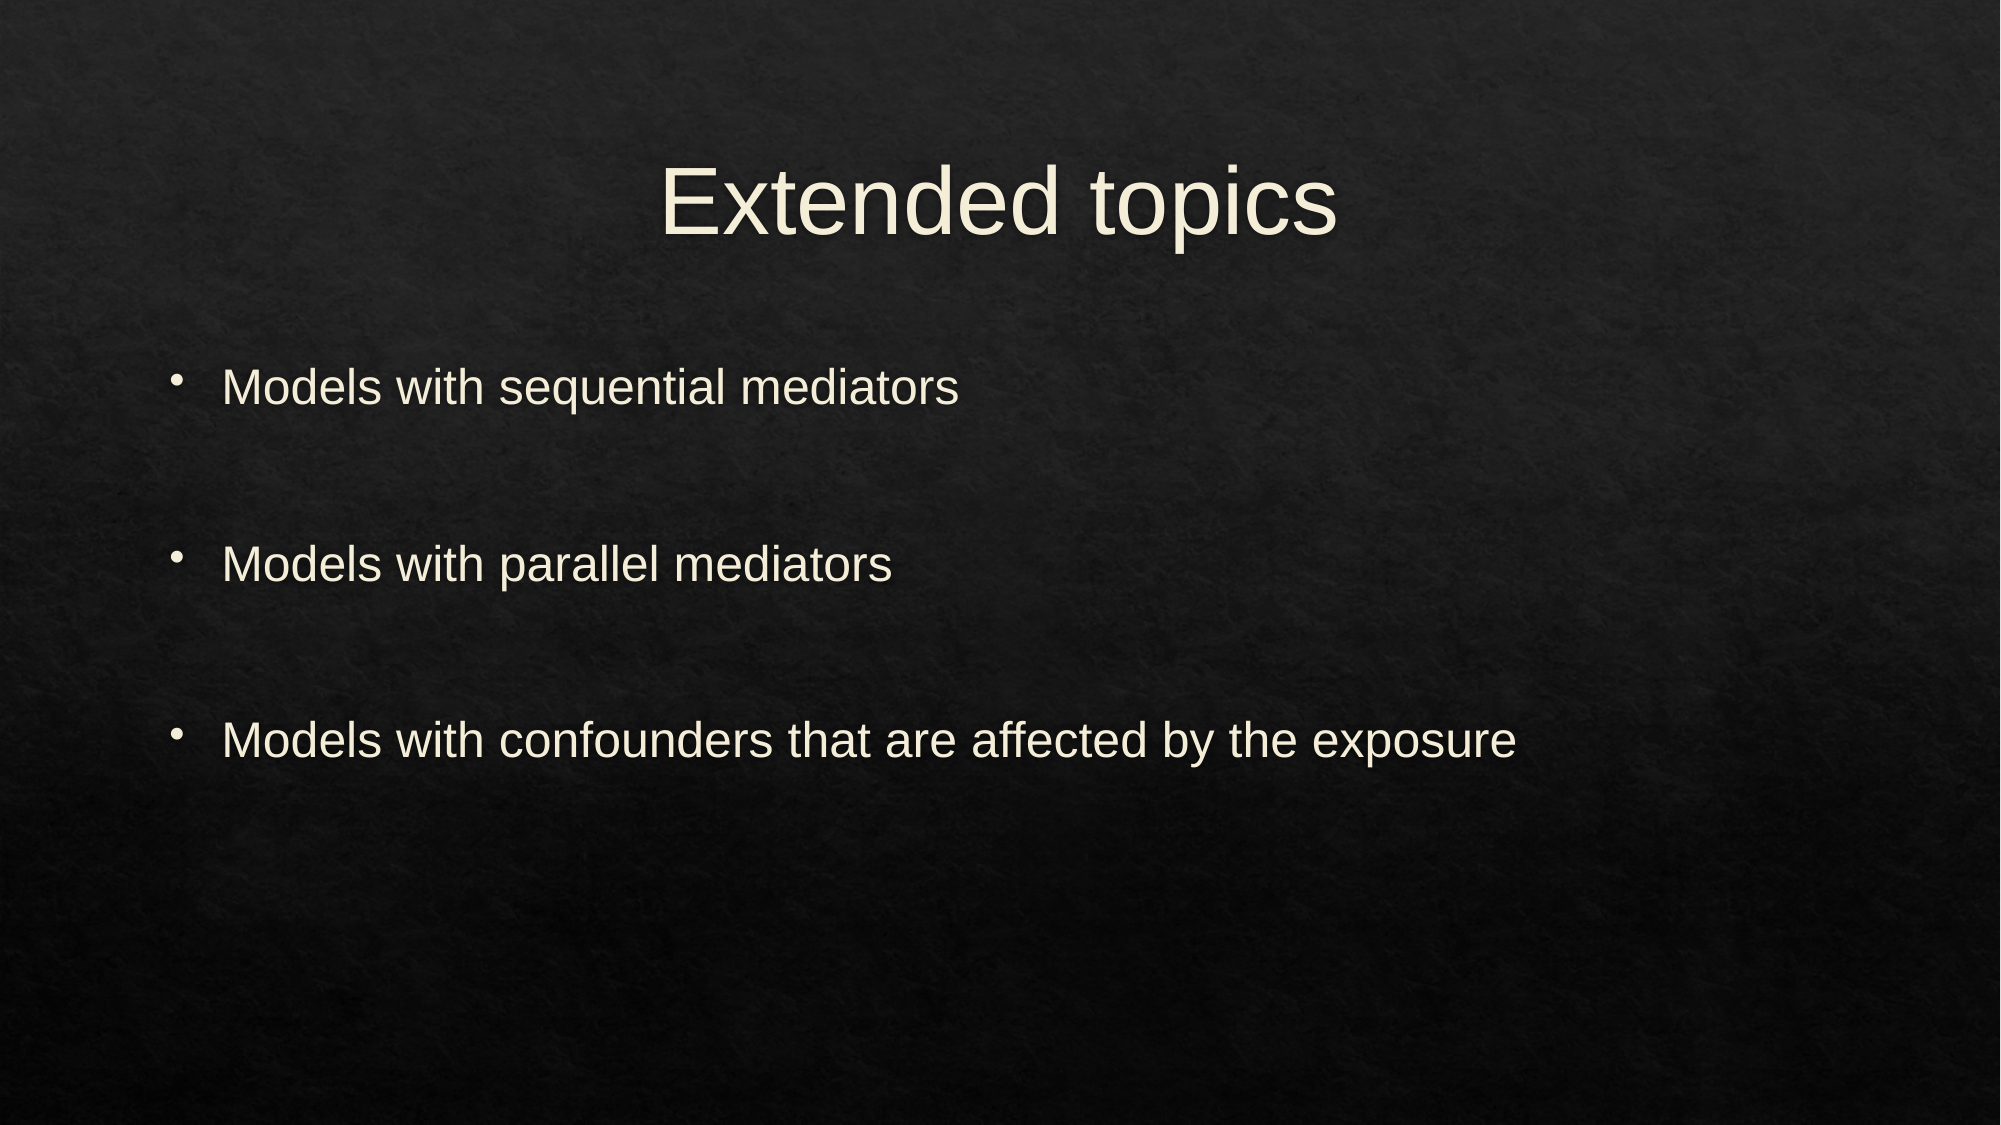

# Extended topics
Models with sequential mediators

Models with parallel mediators

Models with confounders that are affected by the exposure